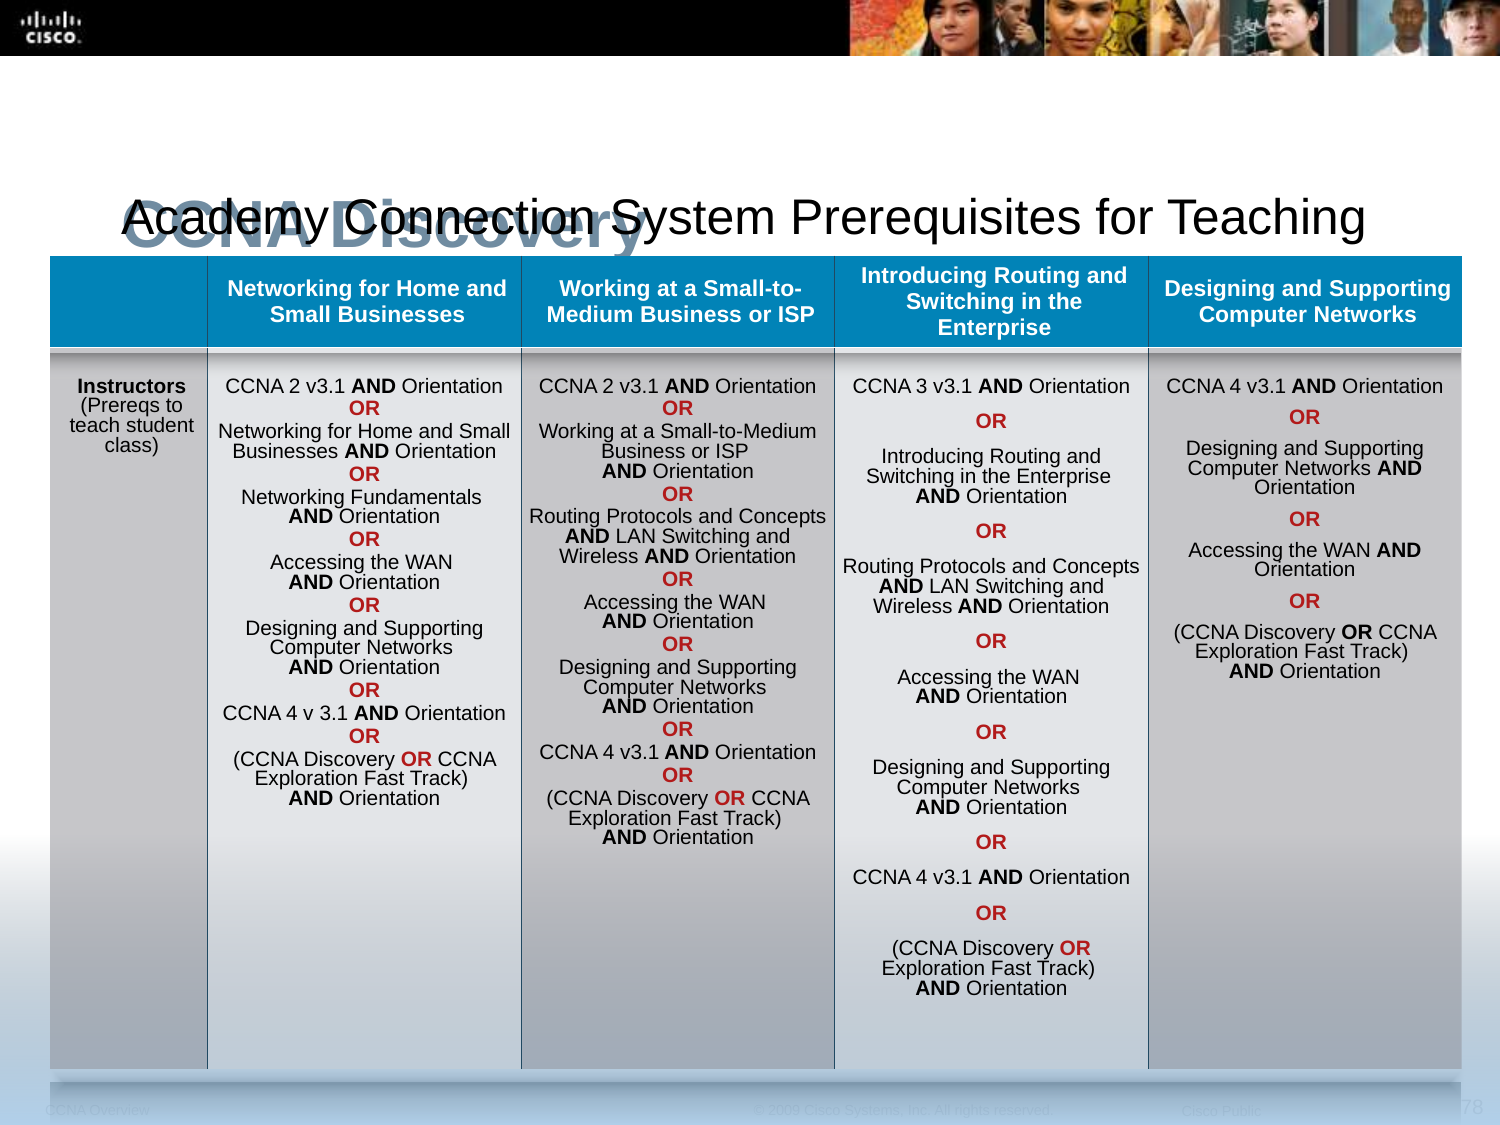

CCNA Discovery
Academy Connection System Prerequisites for Teaching

|  | Networking for Home and Small Businesses | Working at a Small-to-Medium Business or ISP | Introducing Routing and Switching in the Enterprise | Designing and Supporting Computer Networks |
| --- | --- | --- | --- | --- |
| Instructors (Prereqs to teach student class) | CCNA 2 v3.1 AND Orientation OR Networking for Home and Small Businesses AND Orientation OR Networking Fundamentals AND Orientation OR Accessing the WAN AND Orientation OR Designing and Supporting Computer Networks AND Orientation OR CCNA 4 v 3.1 AND Orientation OR (CCNA Discovery OR CCNA Exploration Fast Track) AND Orientation | CCNA 2 v3.1 AND Orientation OR Working at a Small-to-Medium Business or ISP AND Orientation OR Routing Protocols and Concepts AND LAN Switching and Wireless AND Orientation OR Accessing the WAN AND Orientation OR Designing and Supporting Computer Networks AND Orientation OR CCNA 4 v3.1 AND Orientation OR (CCNA Discovery OR CCNA Exploration Fast Track) AND Orientation | CCNA 3 v3.1 AND Orientation OR Introducing Routing and Switching in the Enterprise AND Orientation OR Routing Protocols and Concepts AND LAN Switching and Wireless AND Orientation OR Accessing the WAN AND Orientation OR Designing and Supporting Computer Networks AND Orientation OR CCNA 4 v3.1 AND Orientation OR (CCNA Discovery OR Exploration Fast Track) AND Orientation | CCNA 4 v3.1 AND Orientation OR Designing and Supporting Computer Networks AND Orientation OR Accessing the WAN AND Orientation OR (CCNA Discovery OR CCNA Exploration Fast Track) AND Orientation |